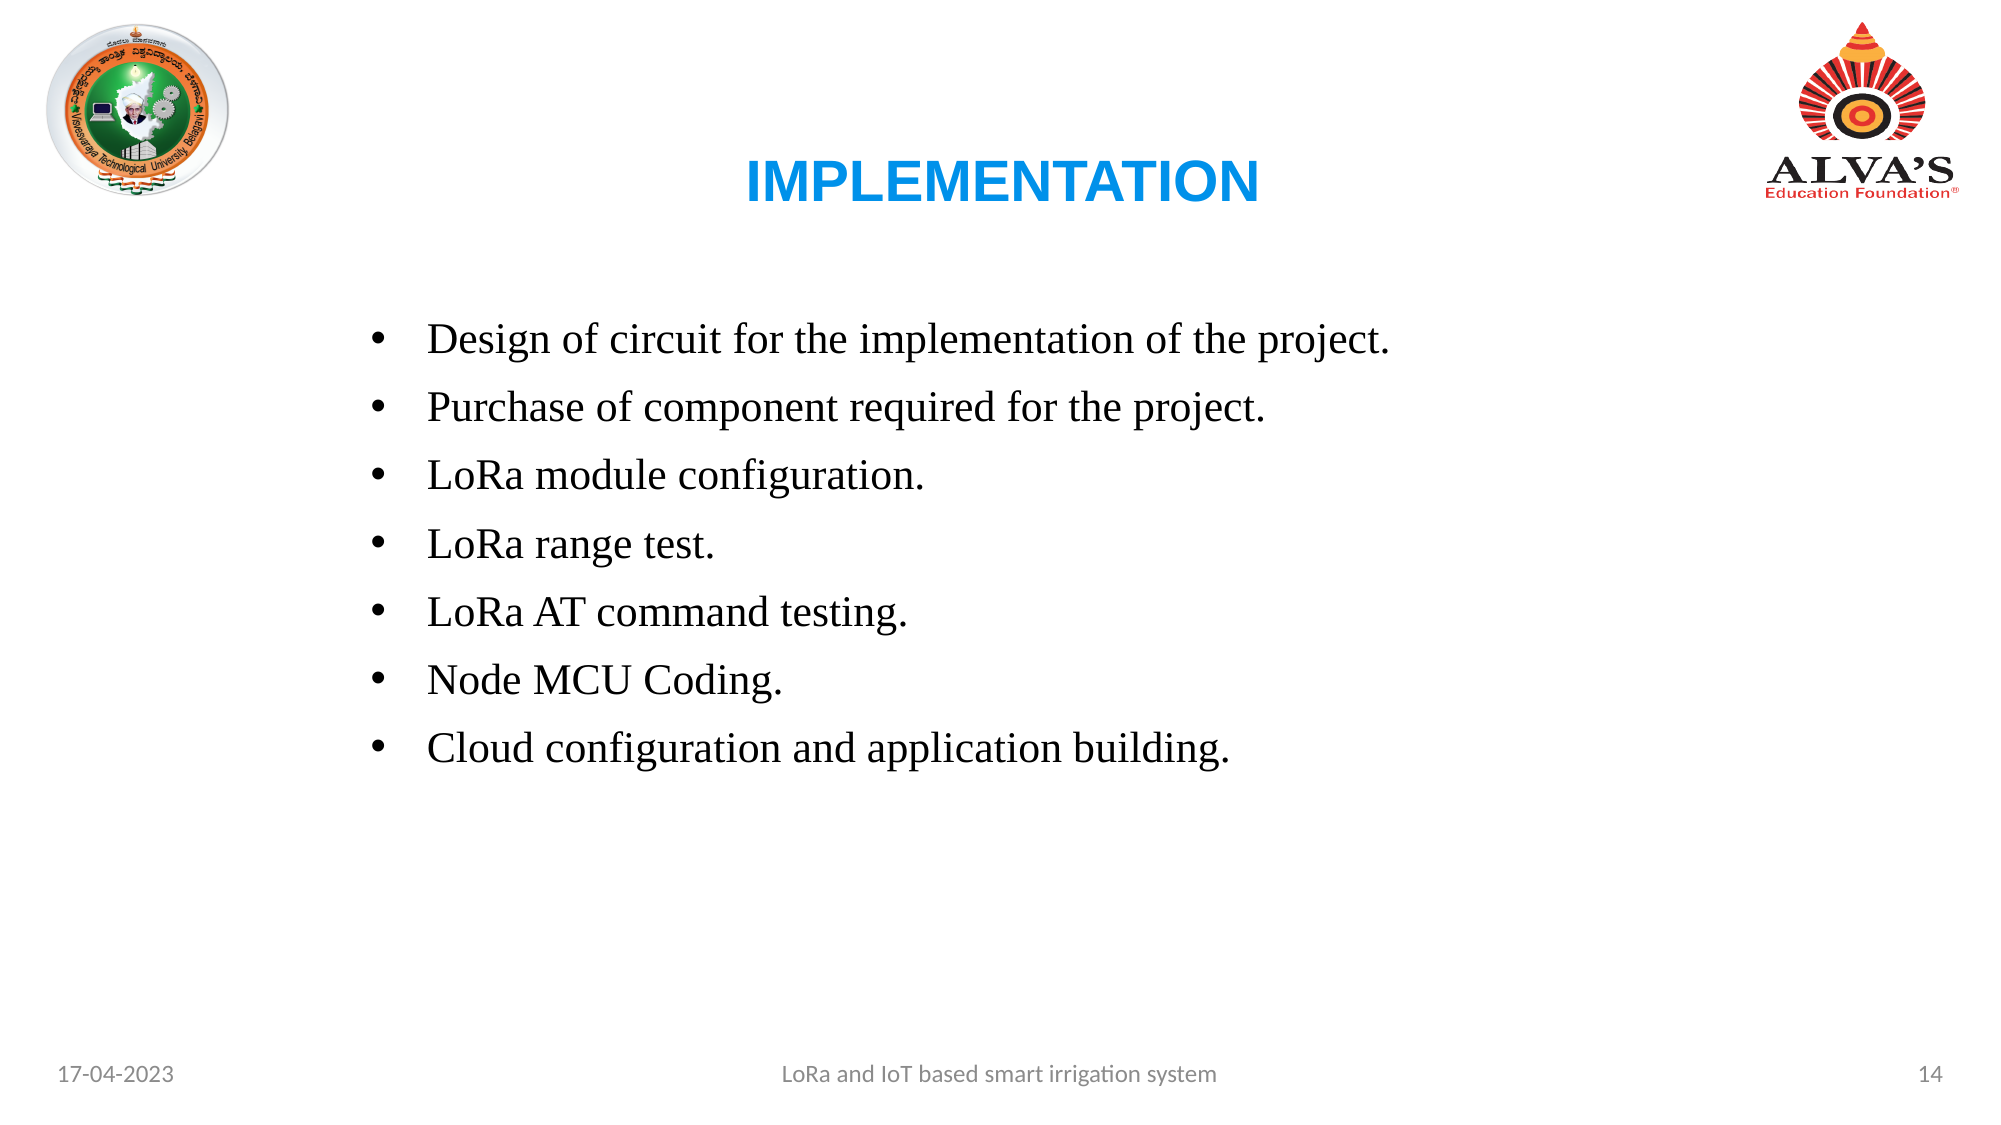

IMPLEMENTATION
Design of circuit for the implementation of the project.
Purchase of component required for the project.
LoRa module configuration.
LoRa range test.
LoRa AT command testing.
Node MCU Coding.
Cloud configuration and application building.
17-04-2023
14
LoRa and IoT based smart irrigation system